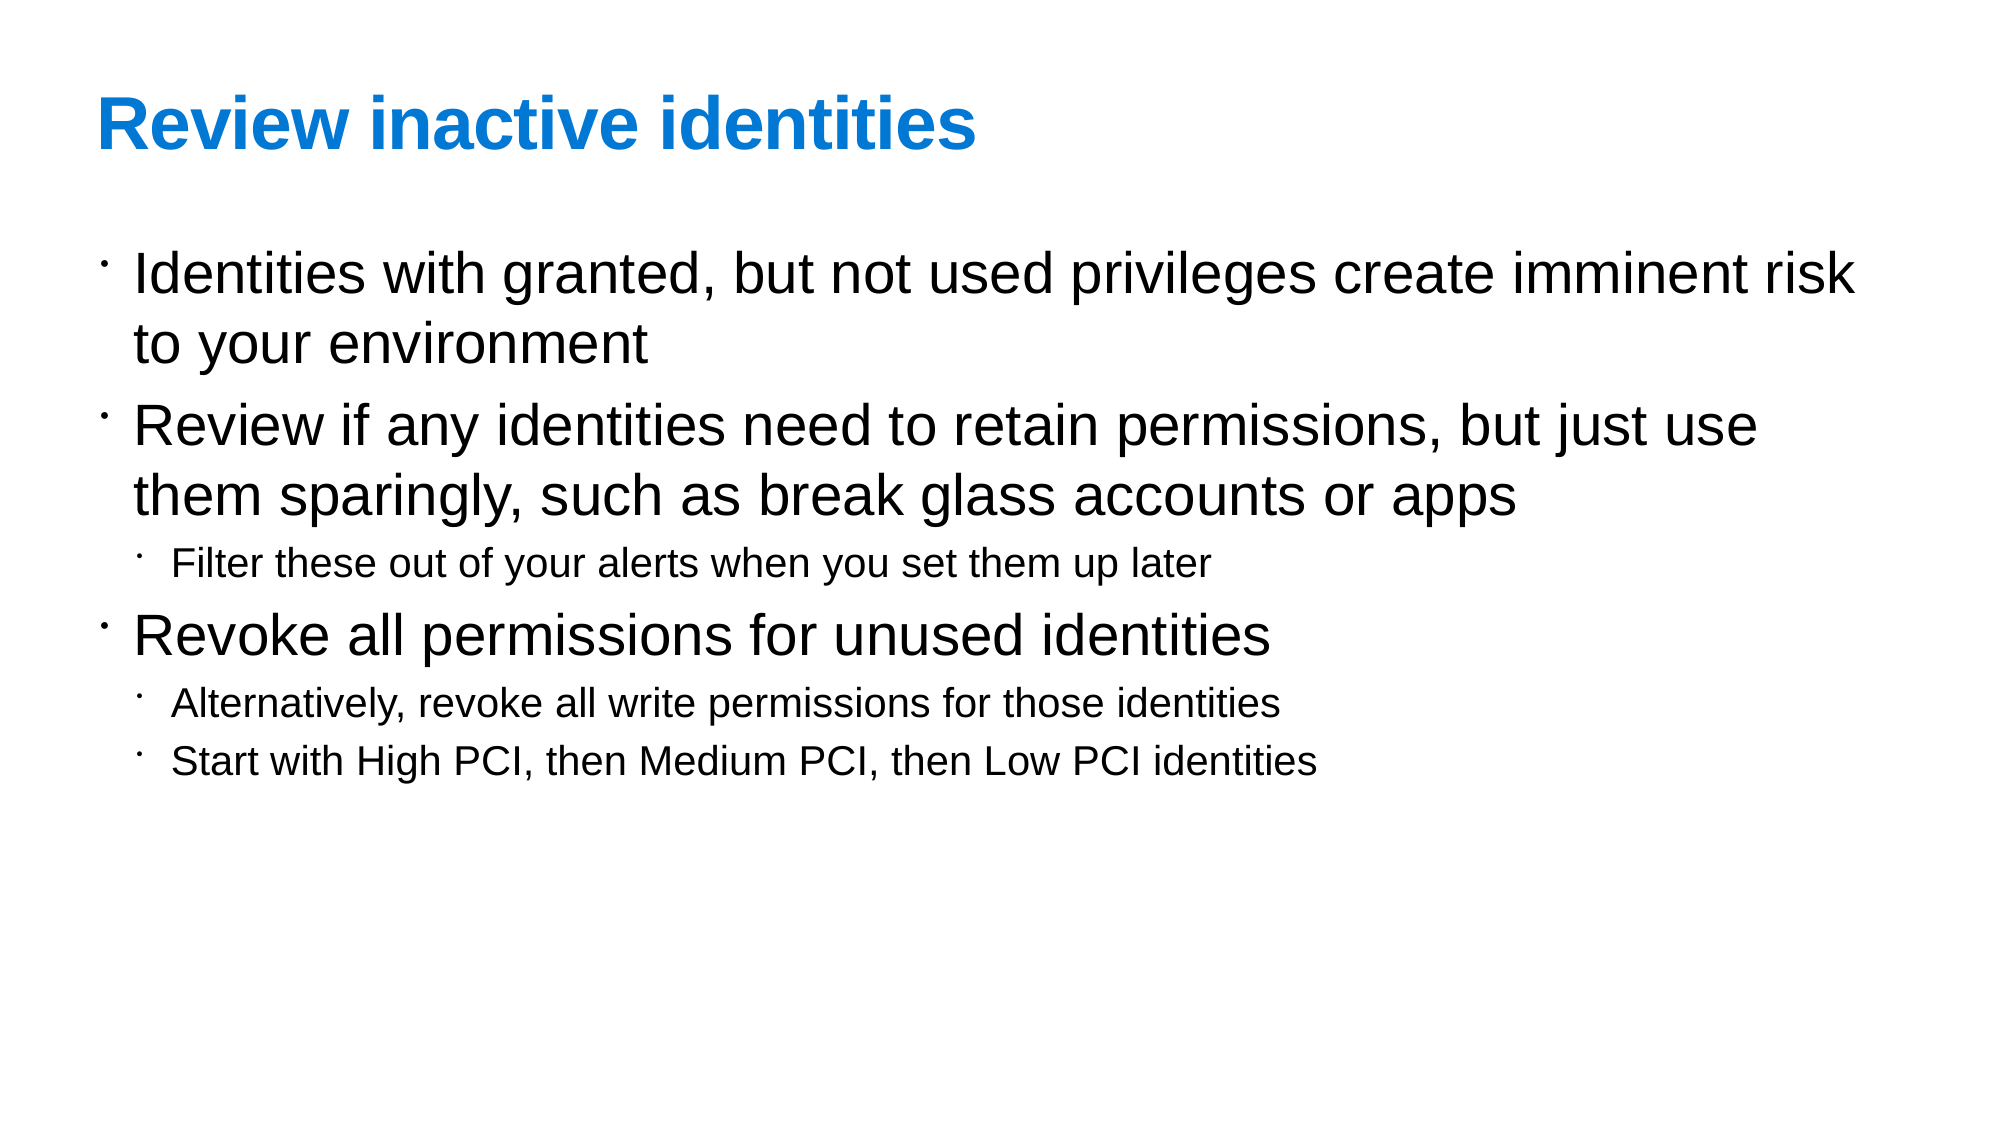

# Review inactive identities
Identities with granted, but not used privileges create imminent risk to your environment
Review if any identities need to retain permissions, but just use them sparingly, such as break glass accounts or apps
Filter these out of your alerts when you set them up later
Revoke all permissions for unused identities
Alternatively, revoke all write permissions for those identities
Start with High PCI, then Medium PCI, then Low PCI identities